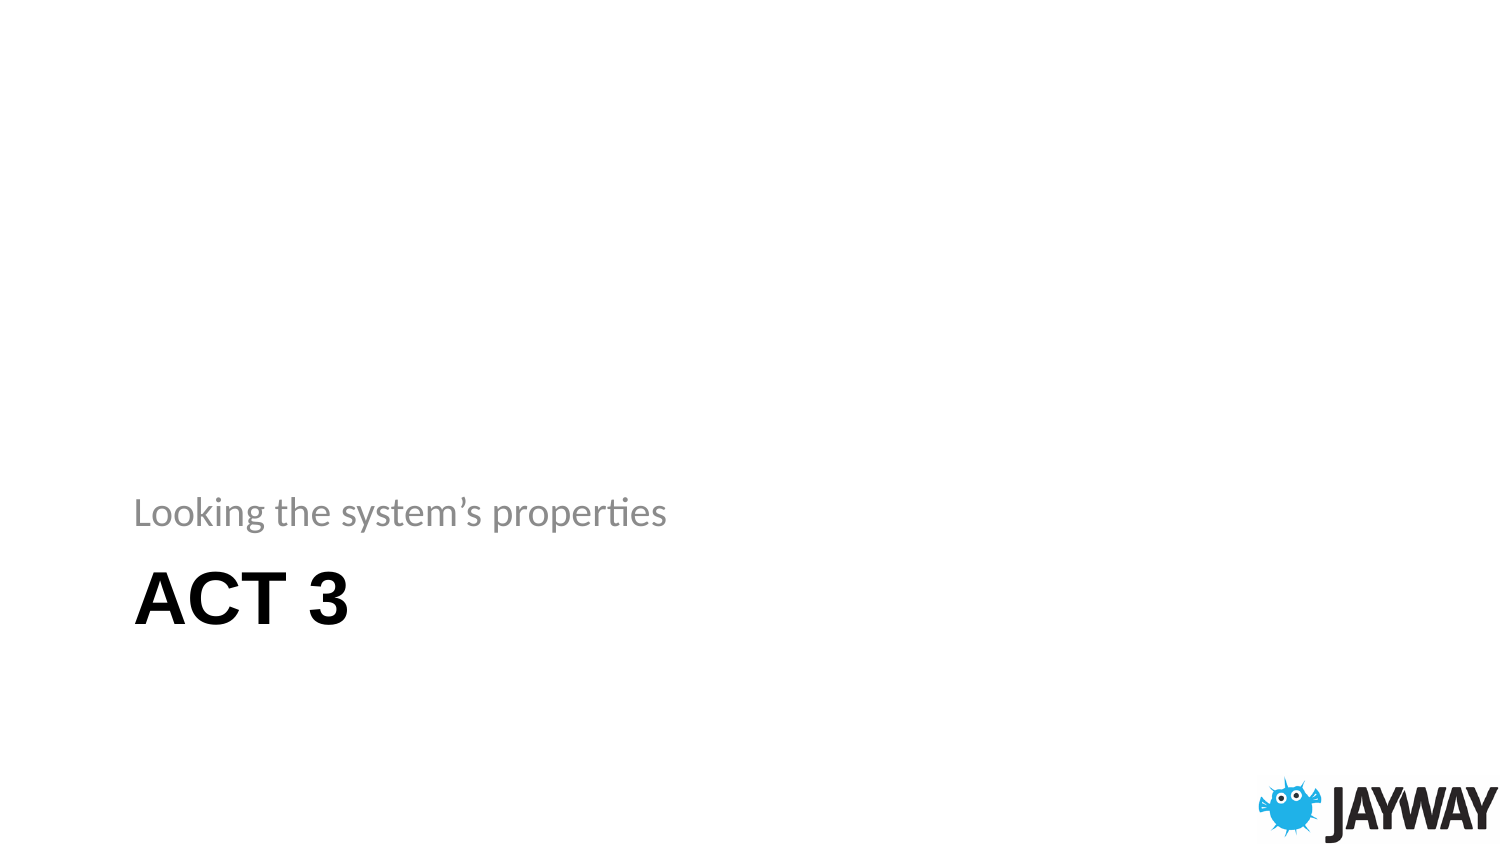

Looking the system’s properties
# Act 3